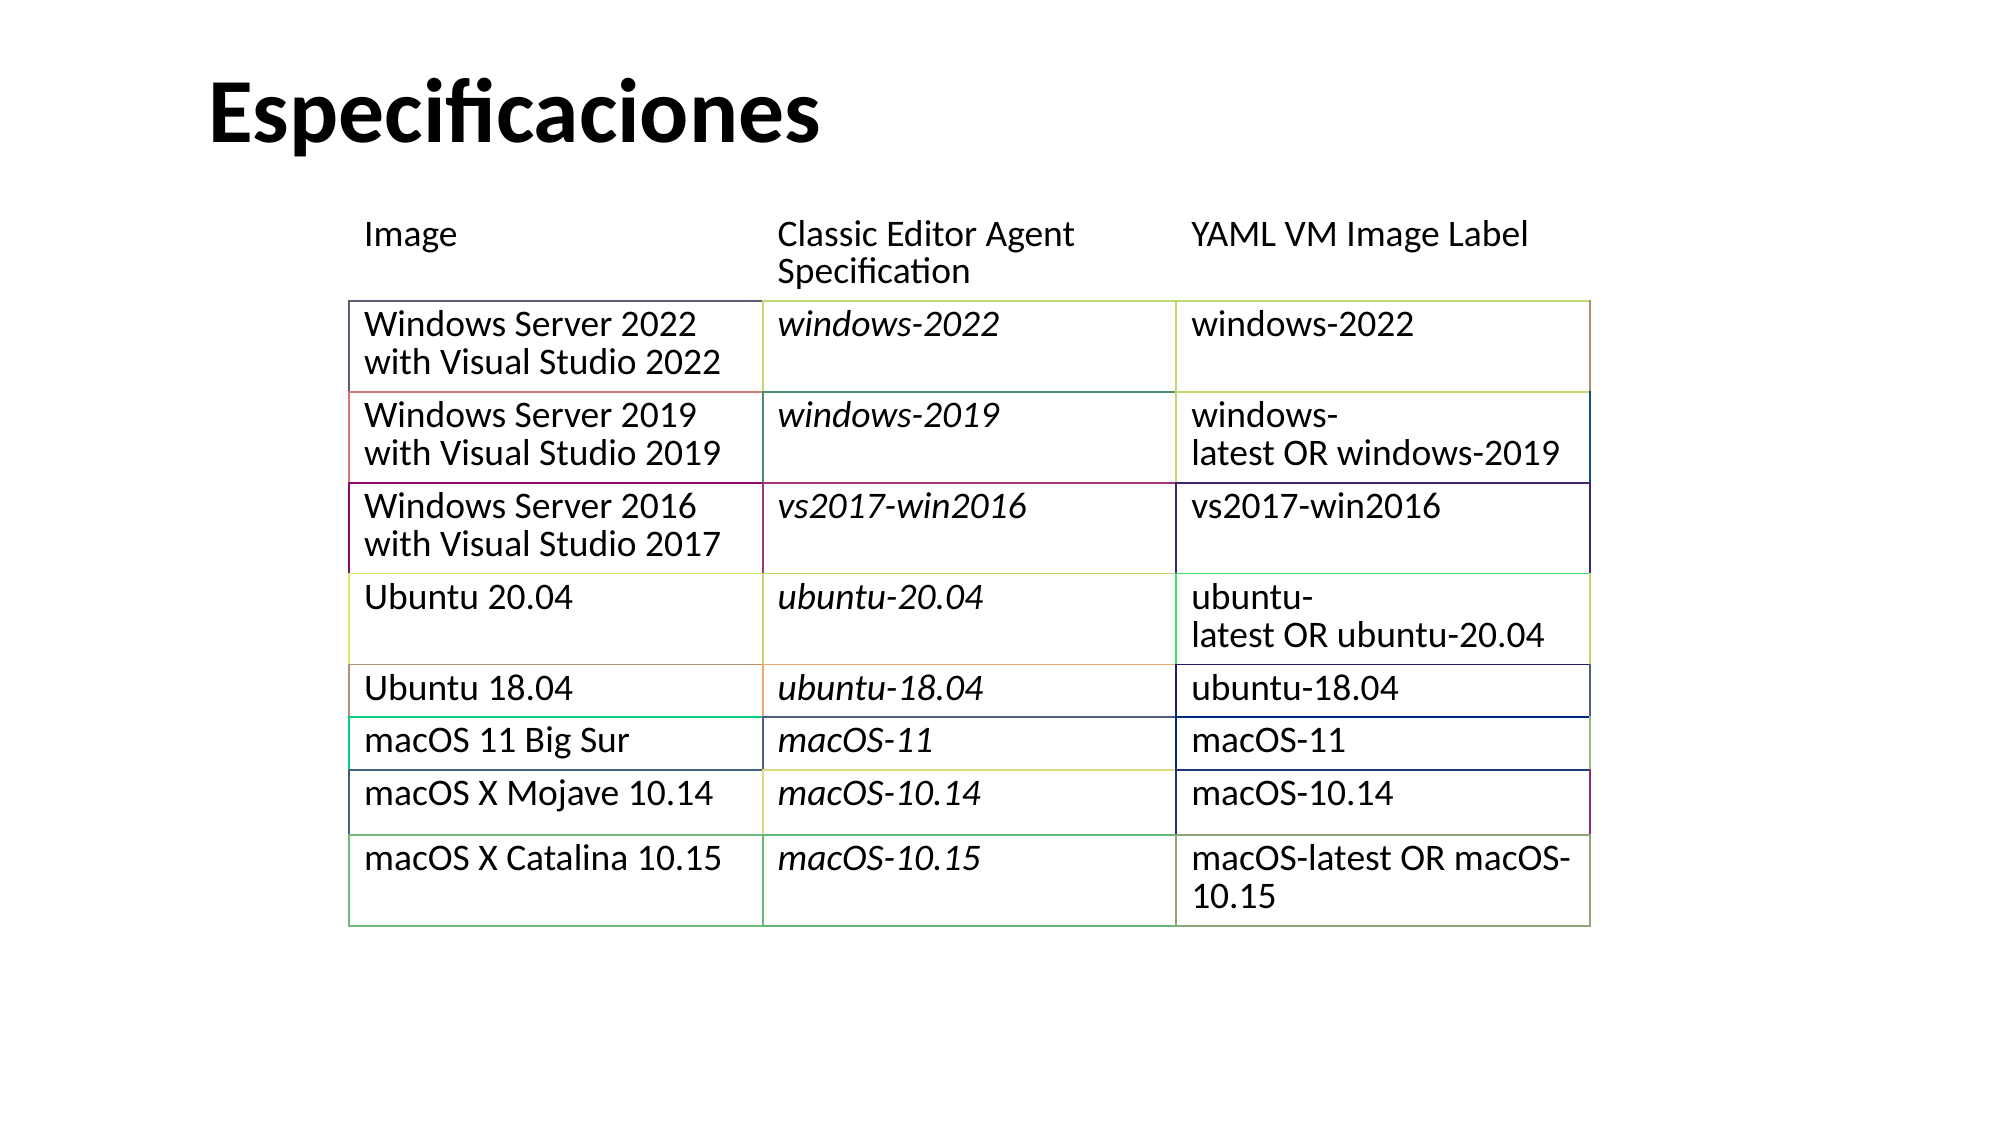

Especificaciones
| Image | Classic Editor Agent Specification | YAML VM Image Label |
| --- | --- | --- |
| Windows Server 2022 with Visual Studio 2022 | windows-2022 | windows-2022 |
| Windows Server 2019 with Visual Studio 2019 | windows-2019 | windows-latest OR windows-2019 |
| Windows Server 2016 with Visual Studio 2017 | vs2017-win2016 | vs2017-win2016 |
| Ubuntu 20.04 | ubuntu-20.04 | ubuntu-latest OR ubuntu-20.04 |
| Ubuntu 18.04 | ubuntu-18.04 | ubuntu-18.04 |
| macOS 11 Big Sur | macOS-11 | macOS-11 |
| macOS X Mojave 10.14 | macOS-10.14 | macOS-10.14 |
| macOS X Catalina 10.15 | macOS-10.15 | macOS-latest OR macOS-10.15 |